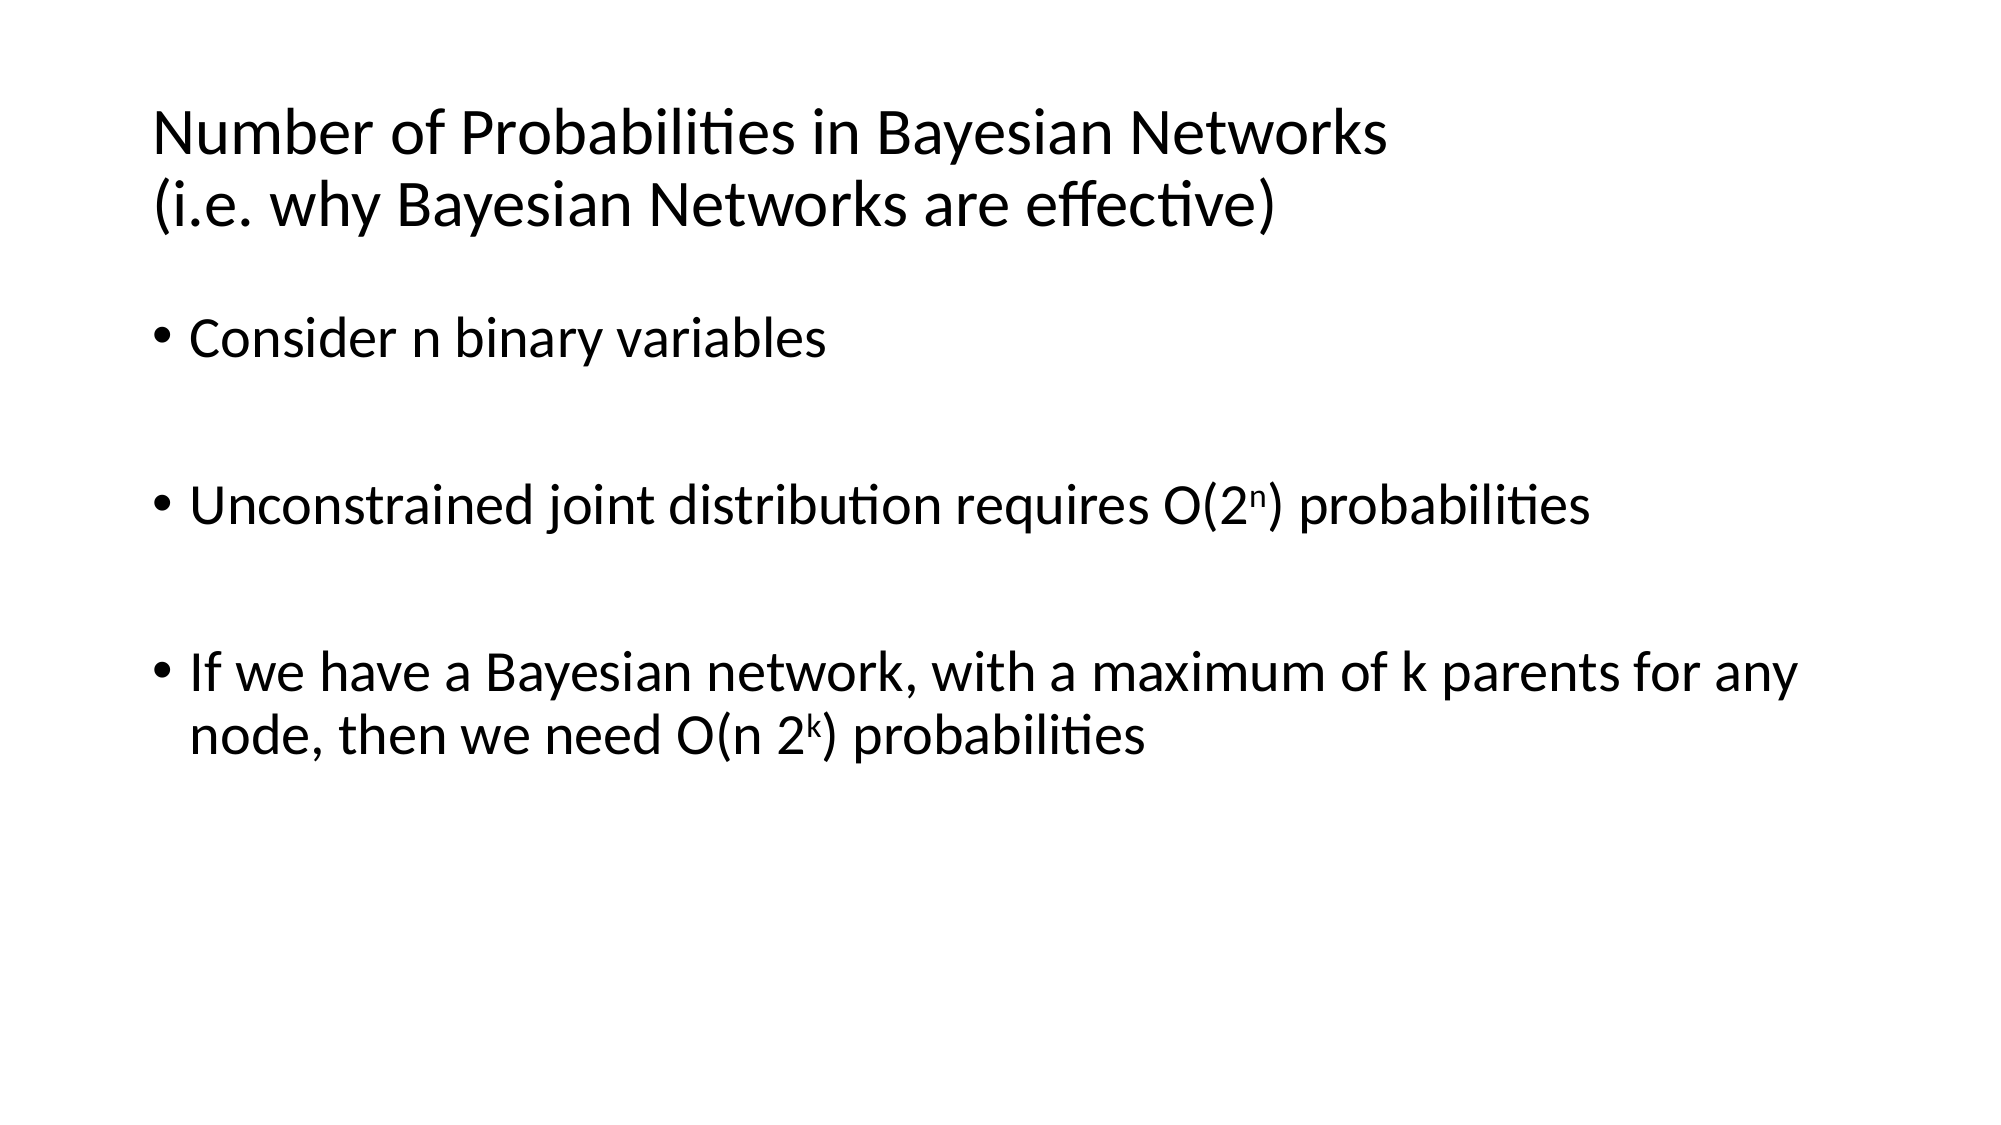

# Number of Probabilities in Bayesian Networks (i.e. why Bayesian Networks are effective)
Consider n binary variables

Unconstrained joint distribution requires O(2n) probabilities

If we have a Bayesian network, with a maximum of k parents for any node, then we need O(n 2k) probabilities